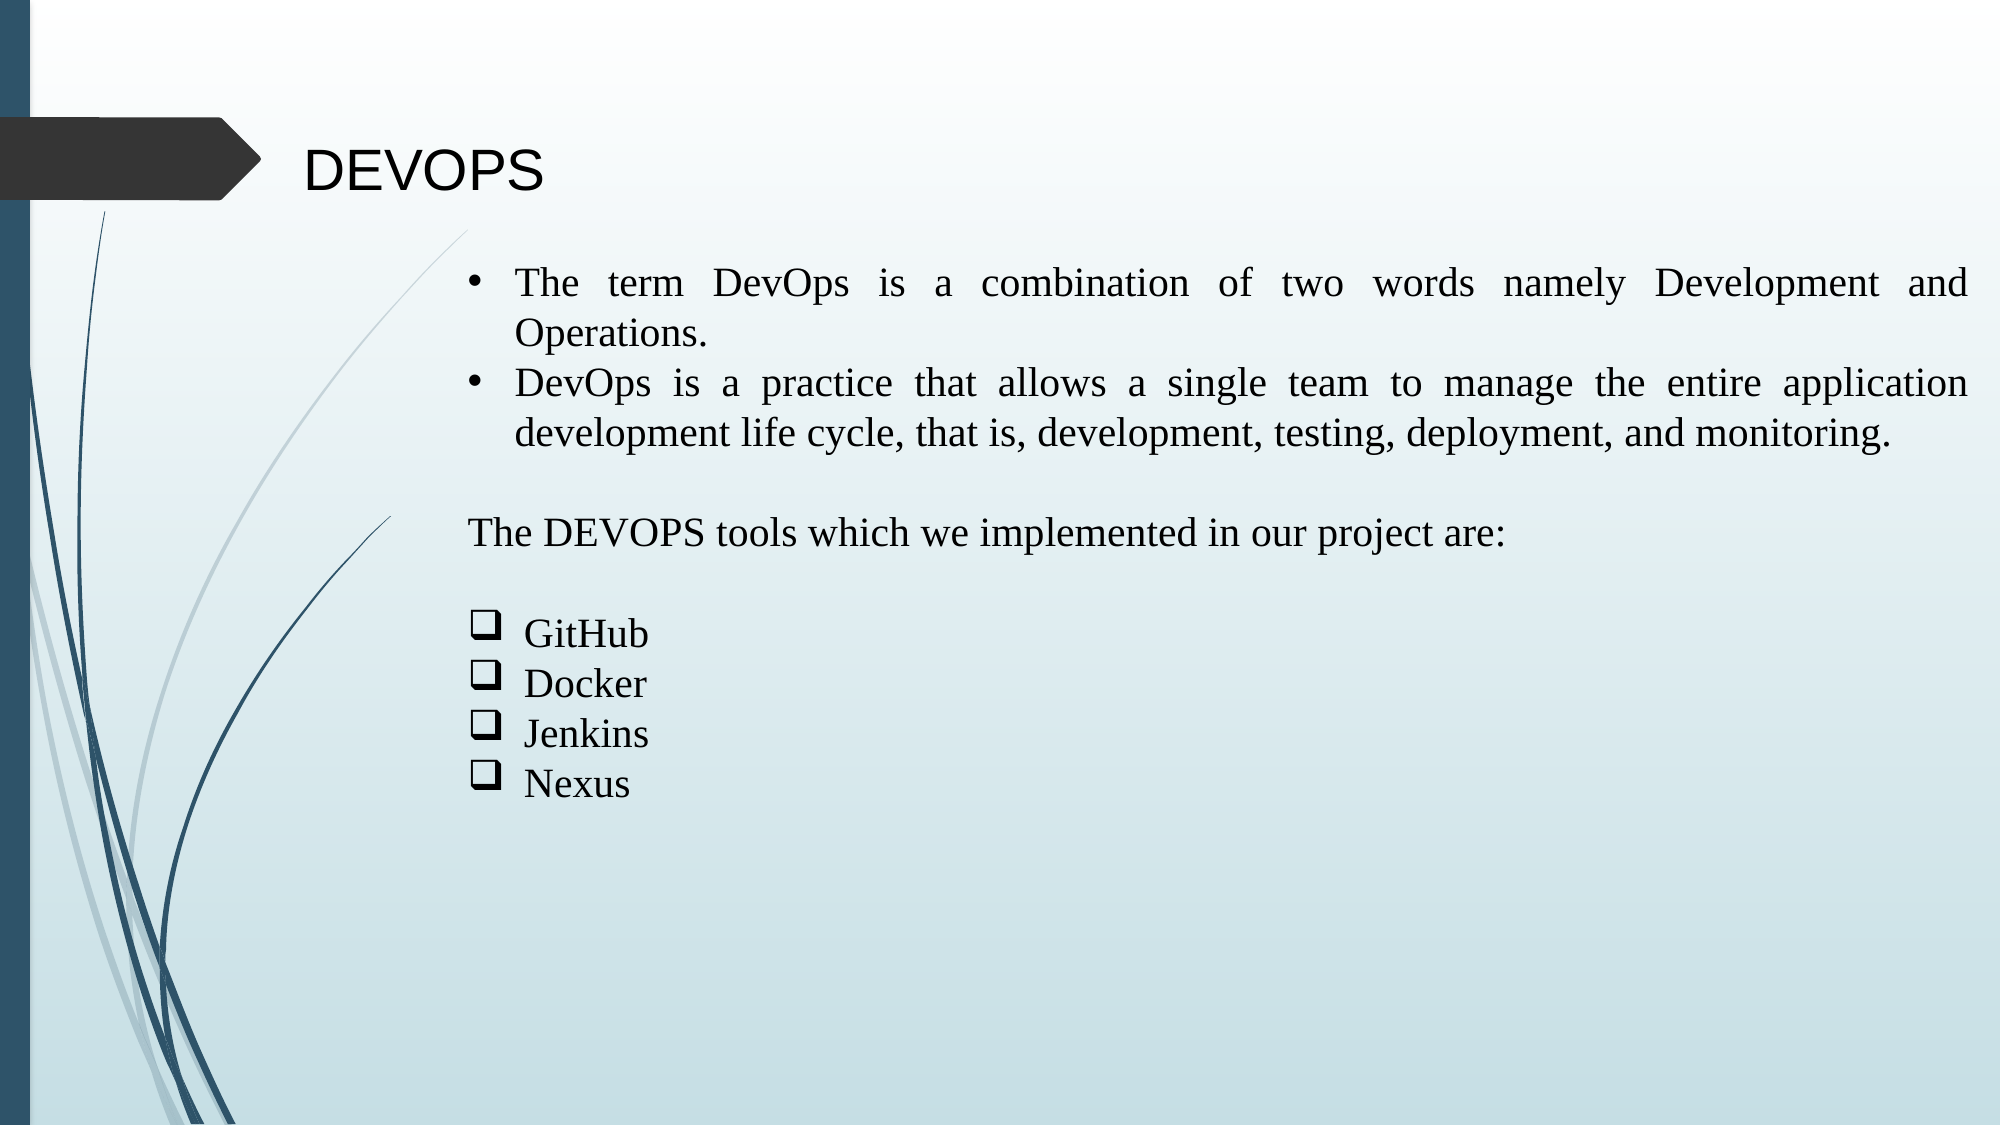

DEVOPS
The term DevOps is a combination of two words namely Development and Operations.
DevOps is a practice that allows a single team to manage the entire application development life cycle, that is, development, testing, deployment, and monitoring.

The DEVOPS tools which we implemented in our project are:

GitHub
Docker
Jenkins
Nexus